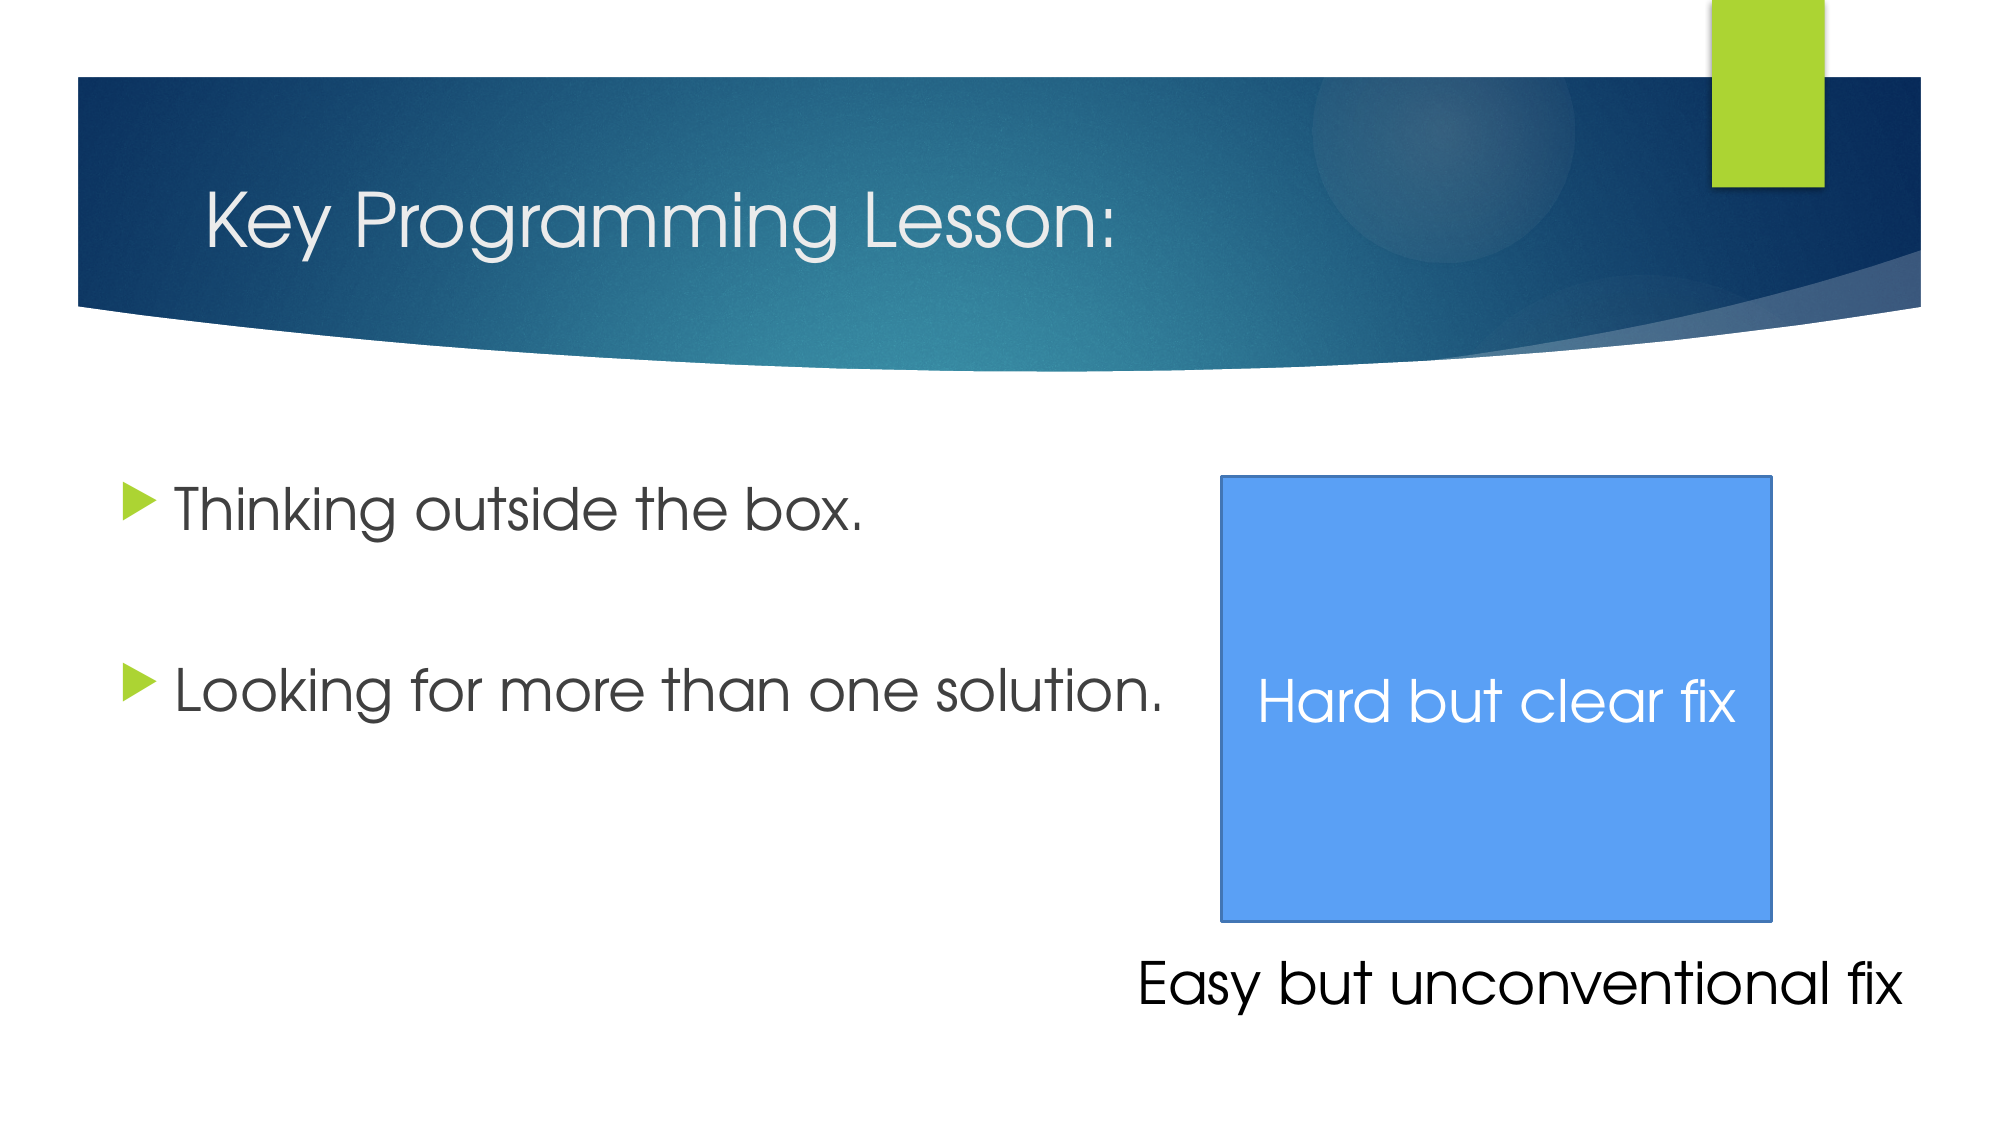

# Key Programming Lesson:
Thinking outside the box.

Looking for more than one solution.
Hard but clear fix
Easy but unconventional fix